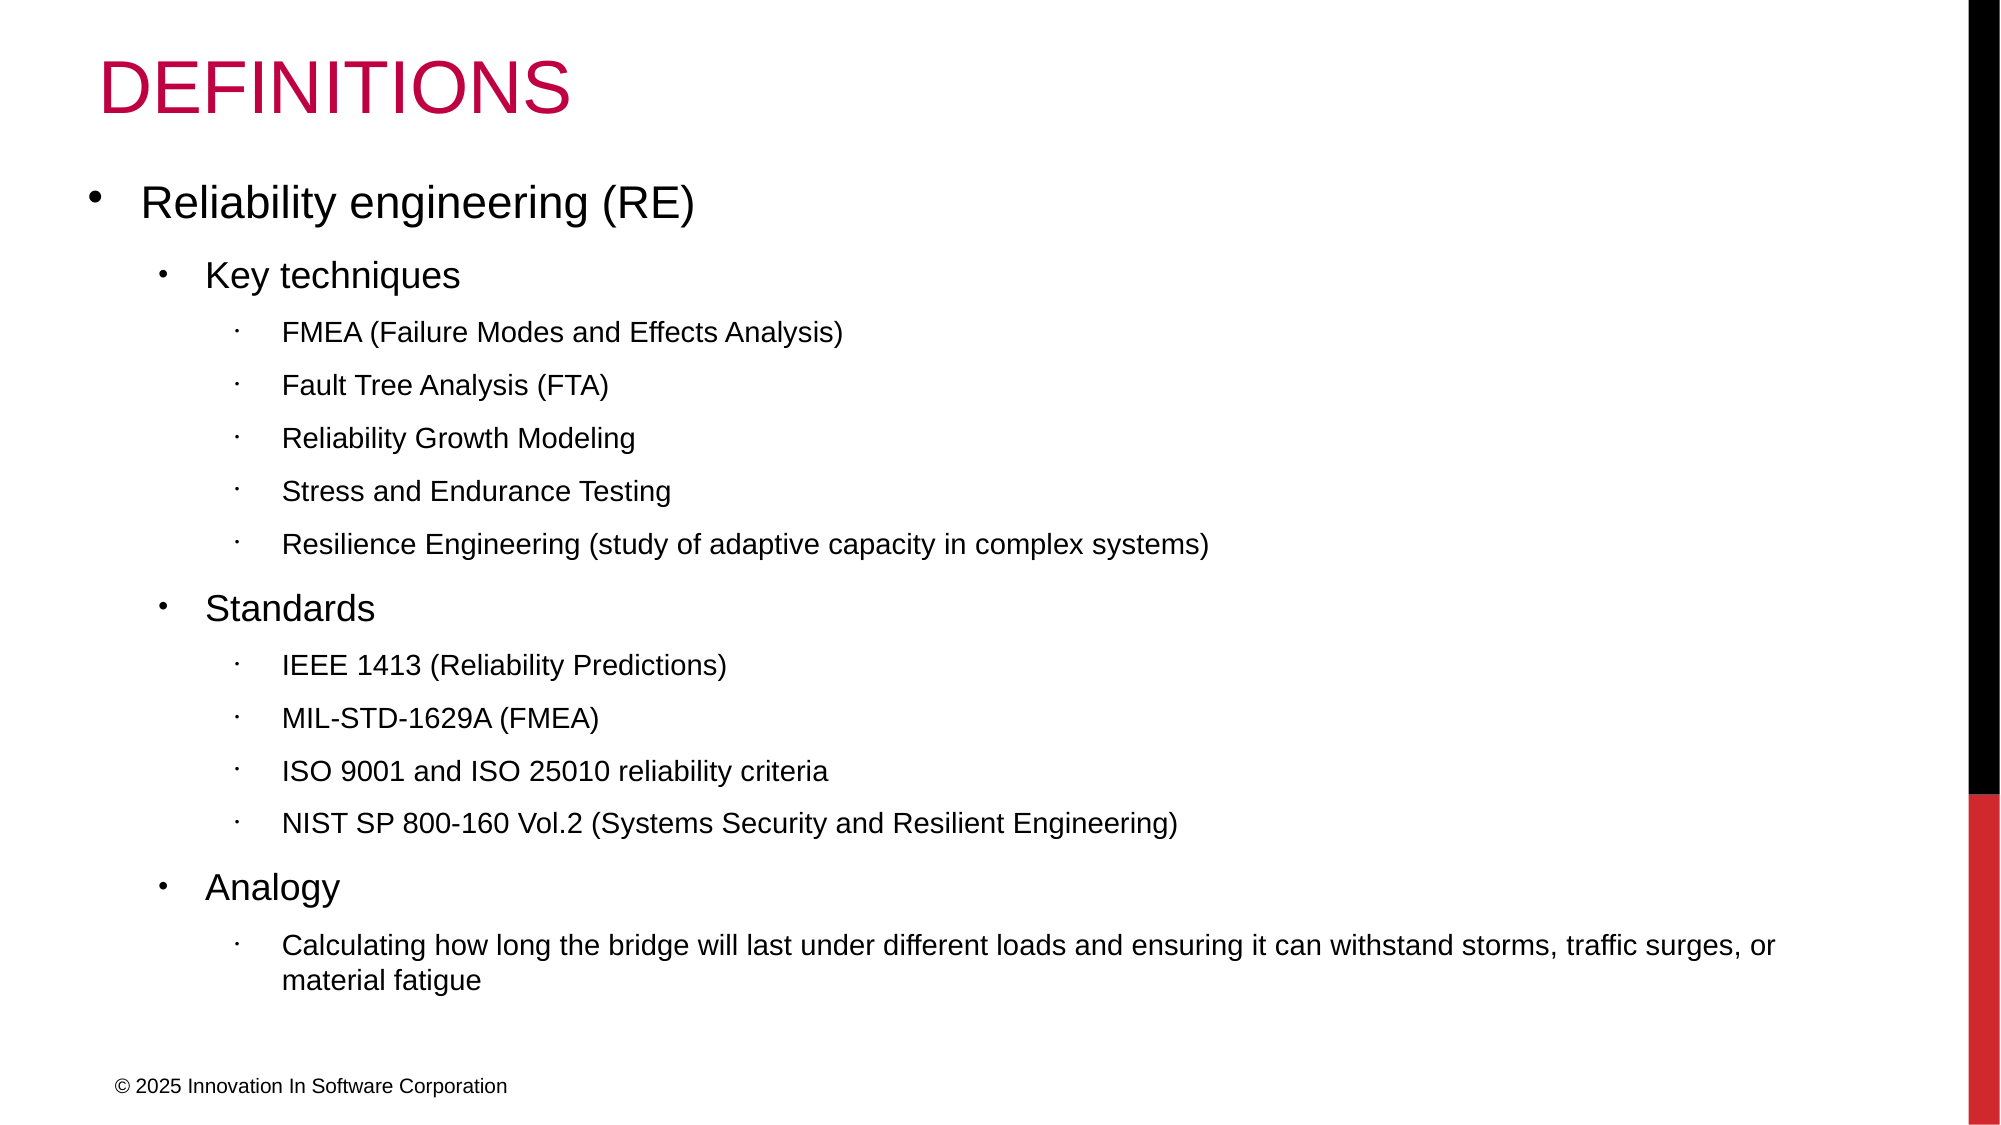

# definitions
Reliability engineering (RE)
Key techniques
FMEA (Failure Modes and Effects Analysis)
Fault Tree Analysis (FTA)
Reliability Growth Modeling
Stress and Endurance Testing
Resilience Engineering (study of adaptive capacity in complex systems)
Standards
IEEE 1413 (Reliability Predictions)
MIL-STD-1629A (FMEA)
ISO 9001 and ISO 25010 reliability criteria
NIST SP 800-160 Vol.2 (Systems Security and Resilient Engineering)
Analogy
Calculating how long the bridge will last under different loads and ensuring it can withstand storms, traffic surges, or material fatigue
© 2025 Innovation In Software Corporation